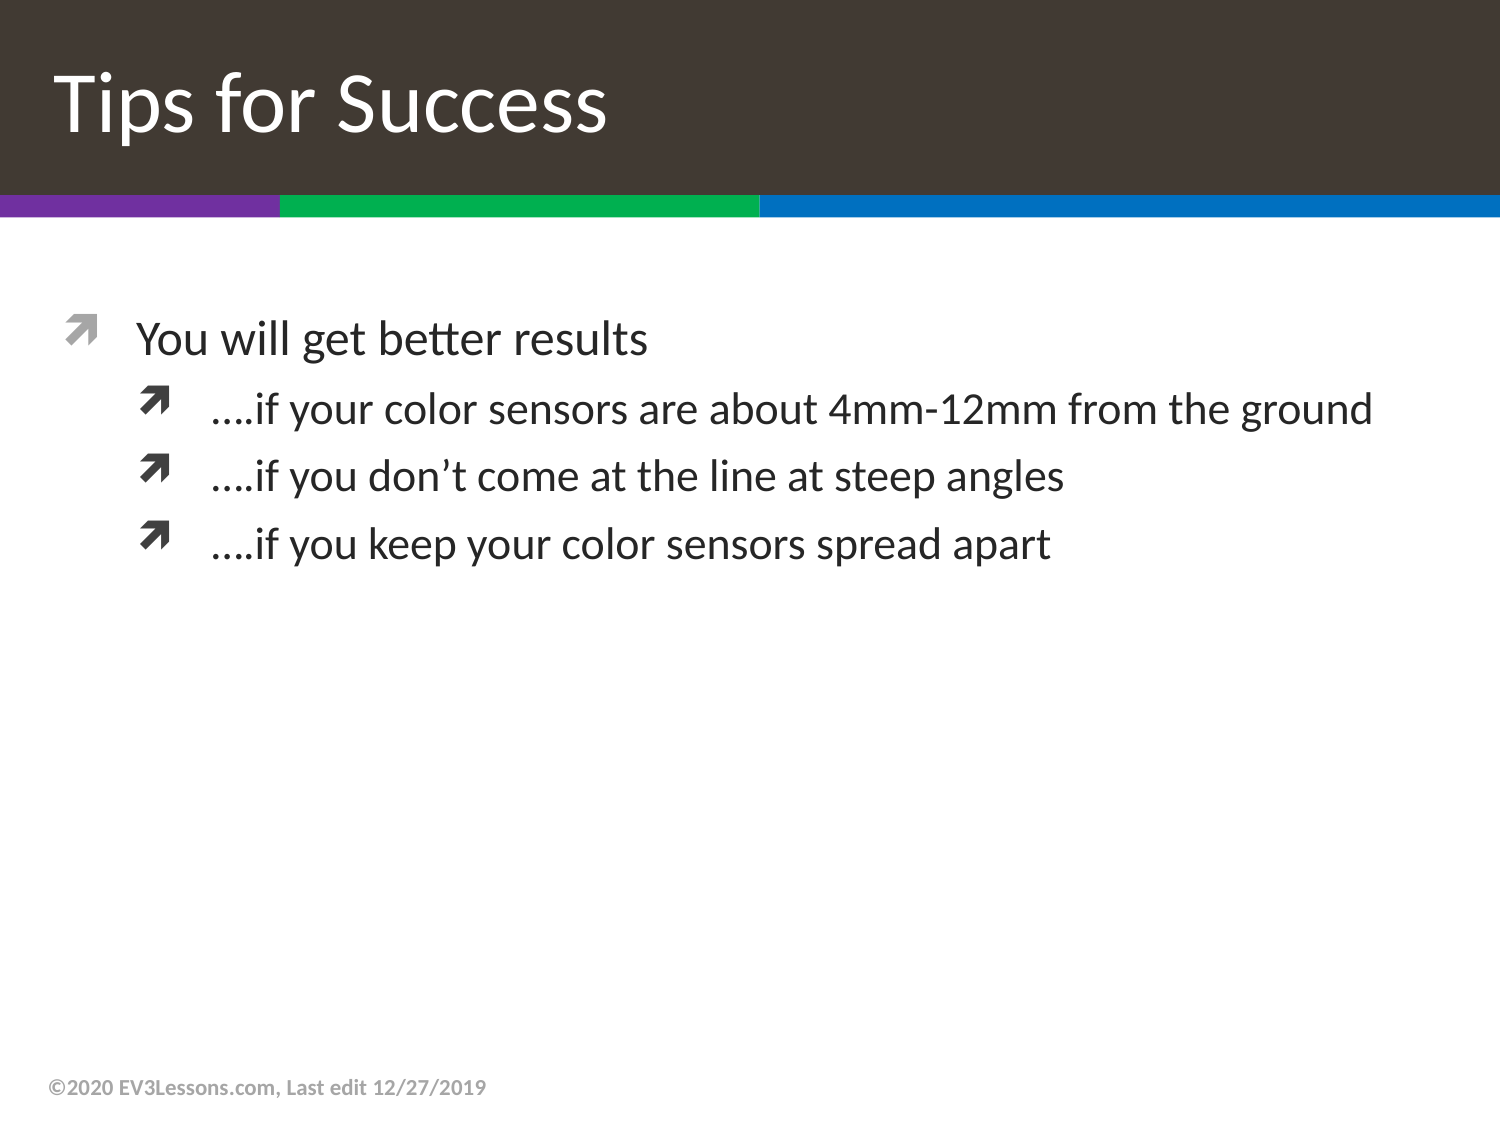

# Tips for Success
You will get better results
….if your color sensors are about 4mm-12mm from the ground
….if you don’t come at the line at steep angles
….if you keep your color sensors spread apart

©2020 EV3Lessons.com, Last edit 12/27/2019